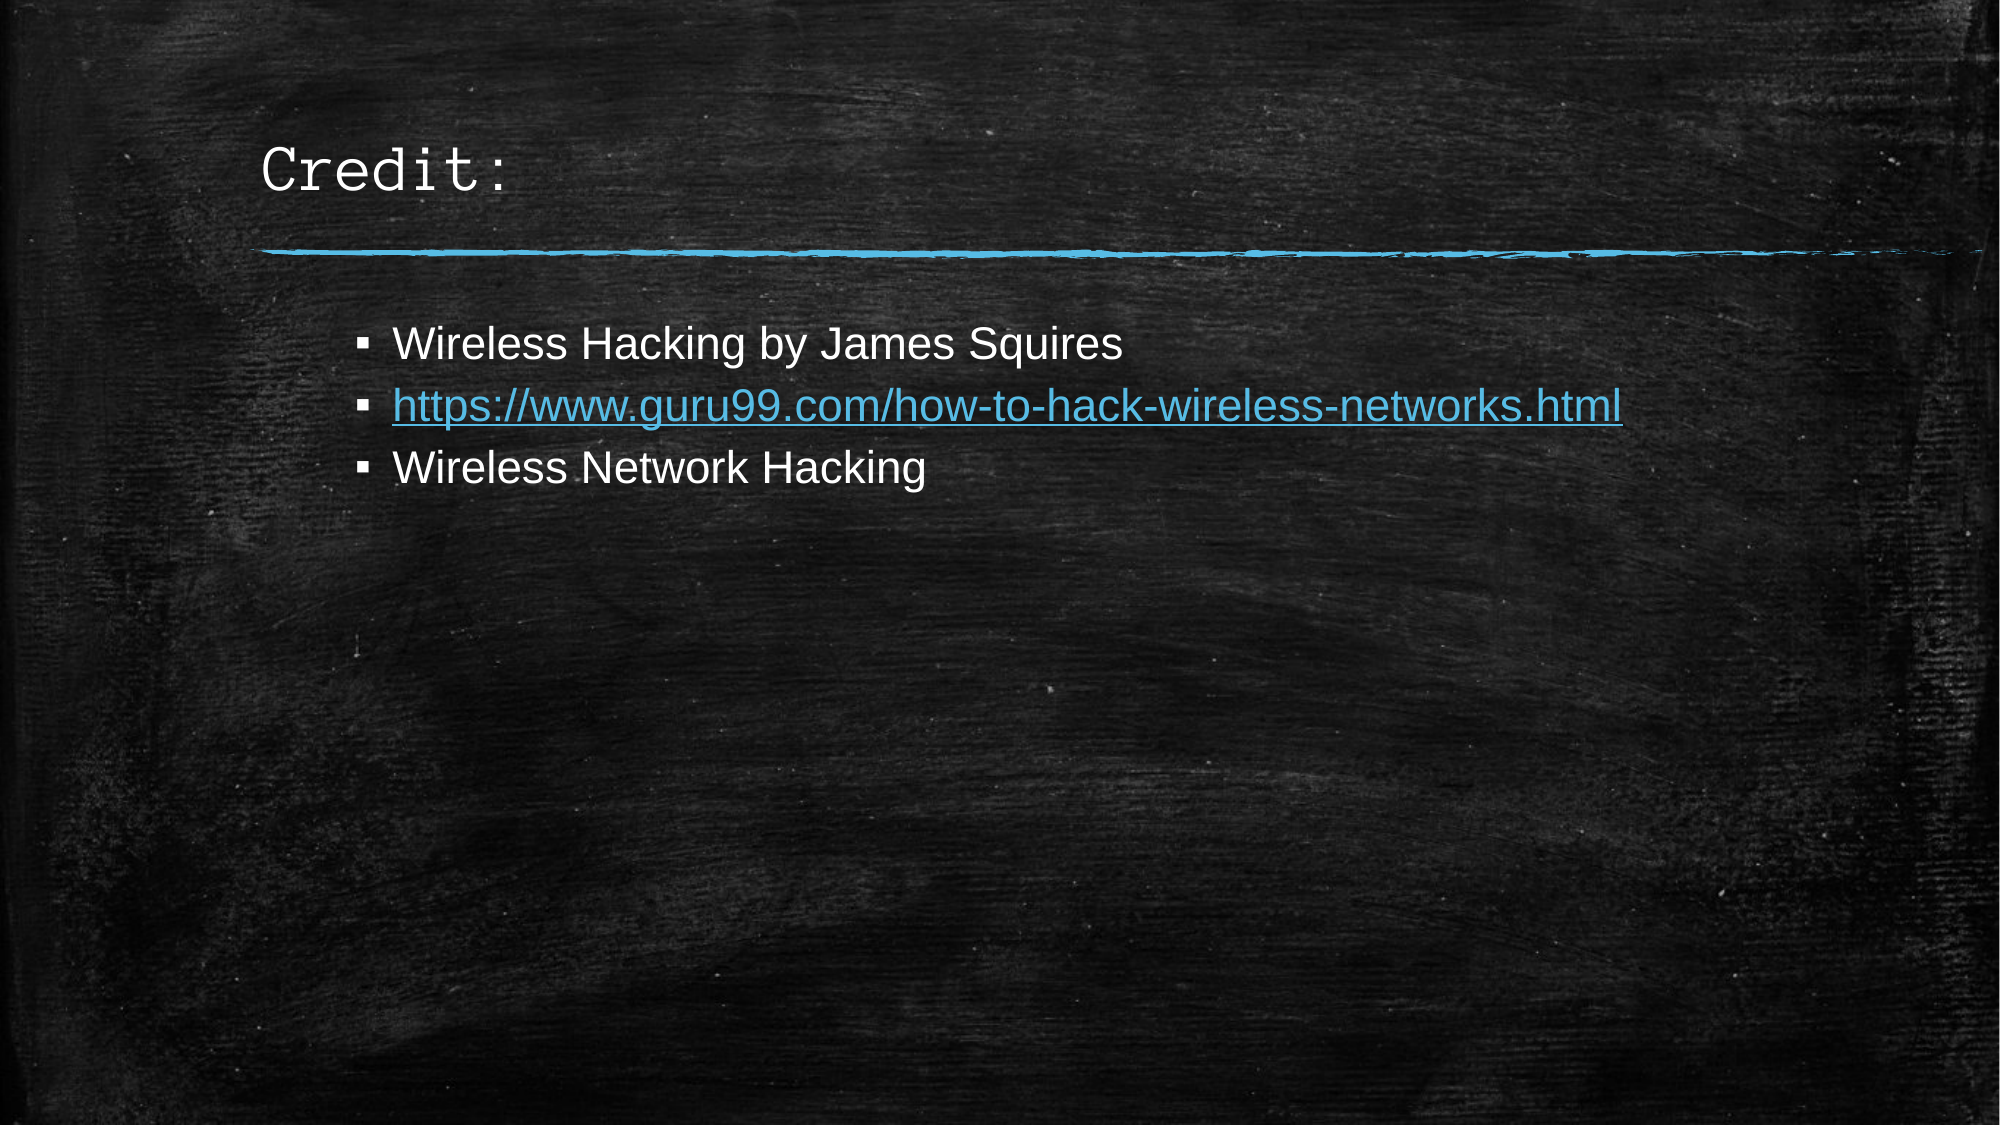

# Credit:
Wireless Hacking by James Squires
https://www.guru99.com/how-to-hack-wireless-networks.html
Wireless Network Hacking